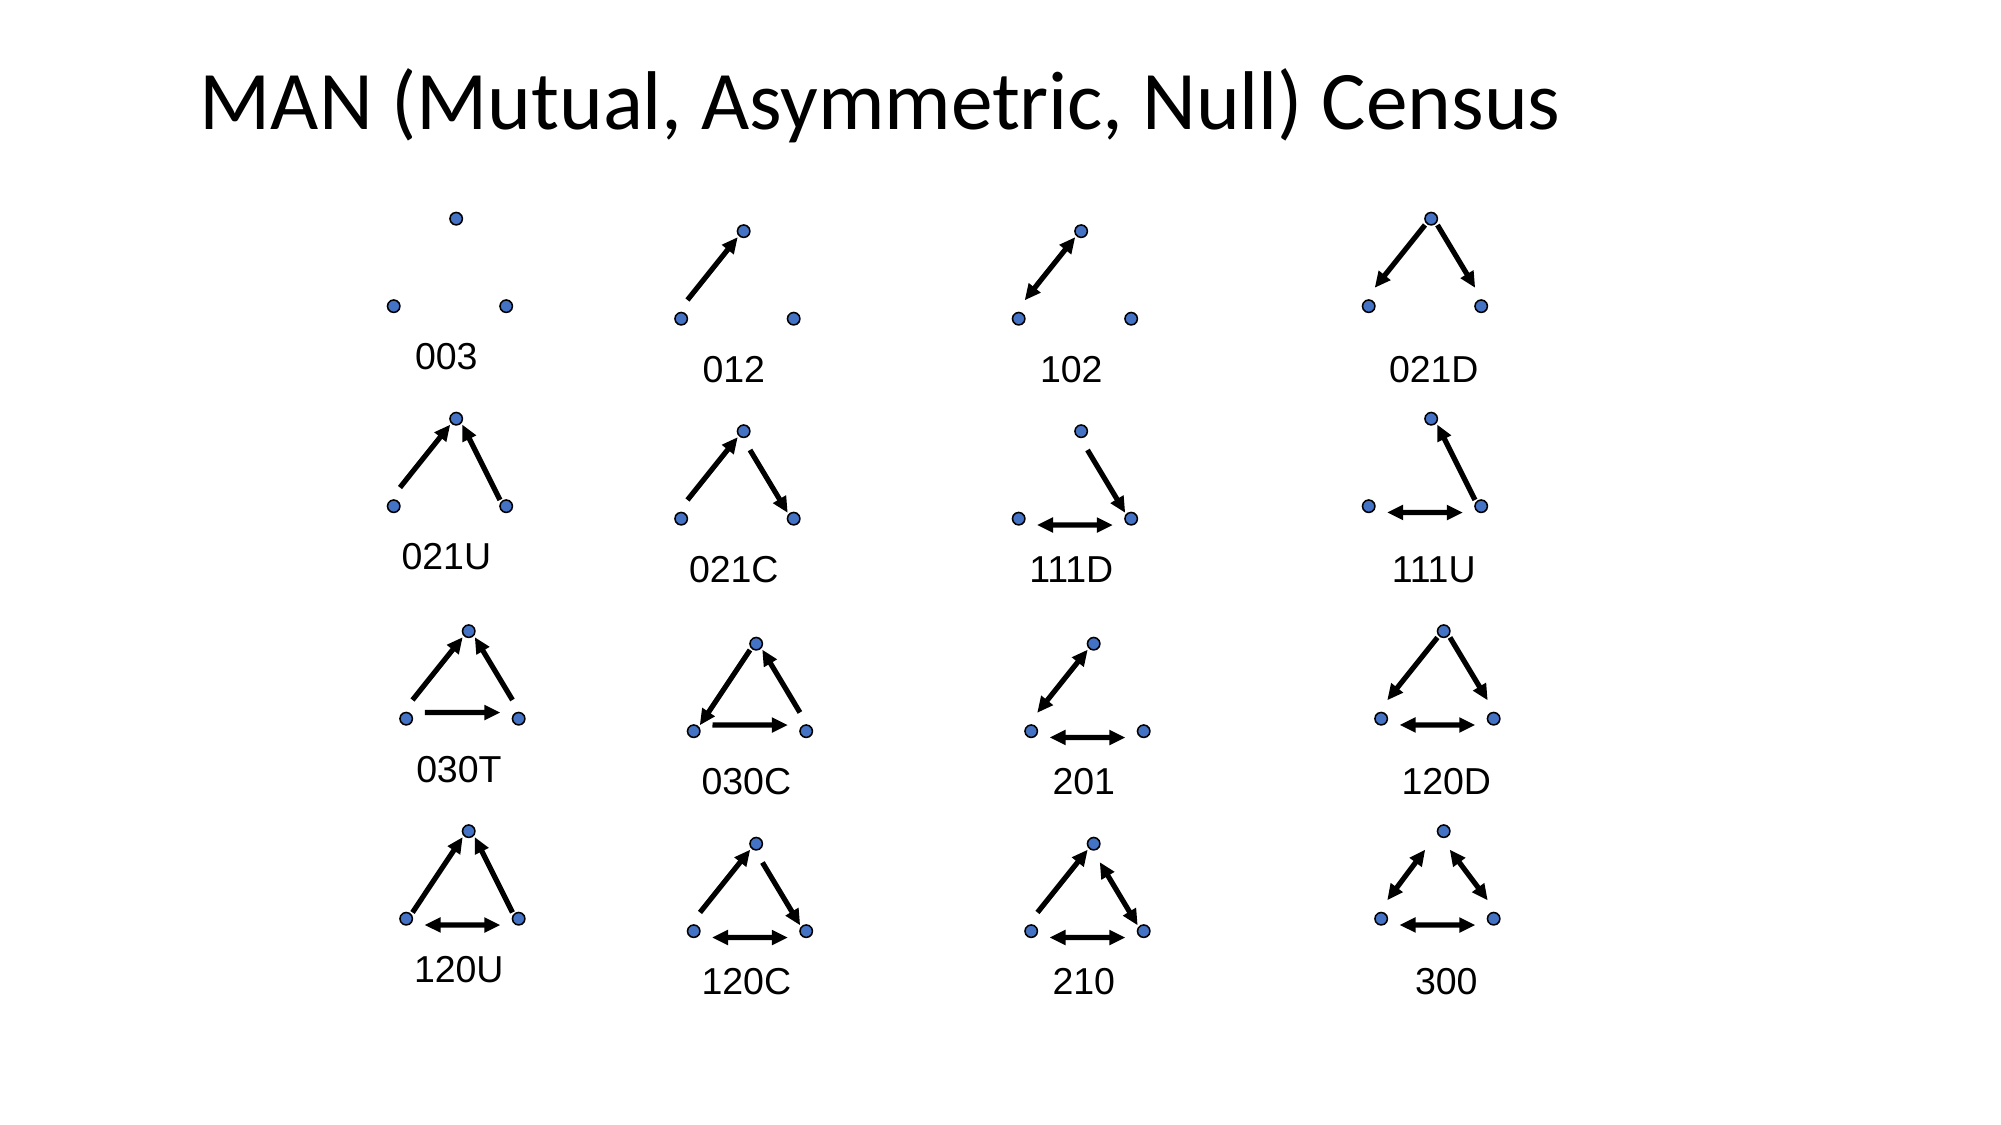

# MAN (Mutual, Asymmetric, Null) Census

003
012
102
021D

021U
111D
111U
021C

030T
030C
201
120D

120U
120C
210
300